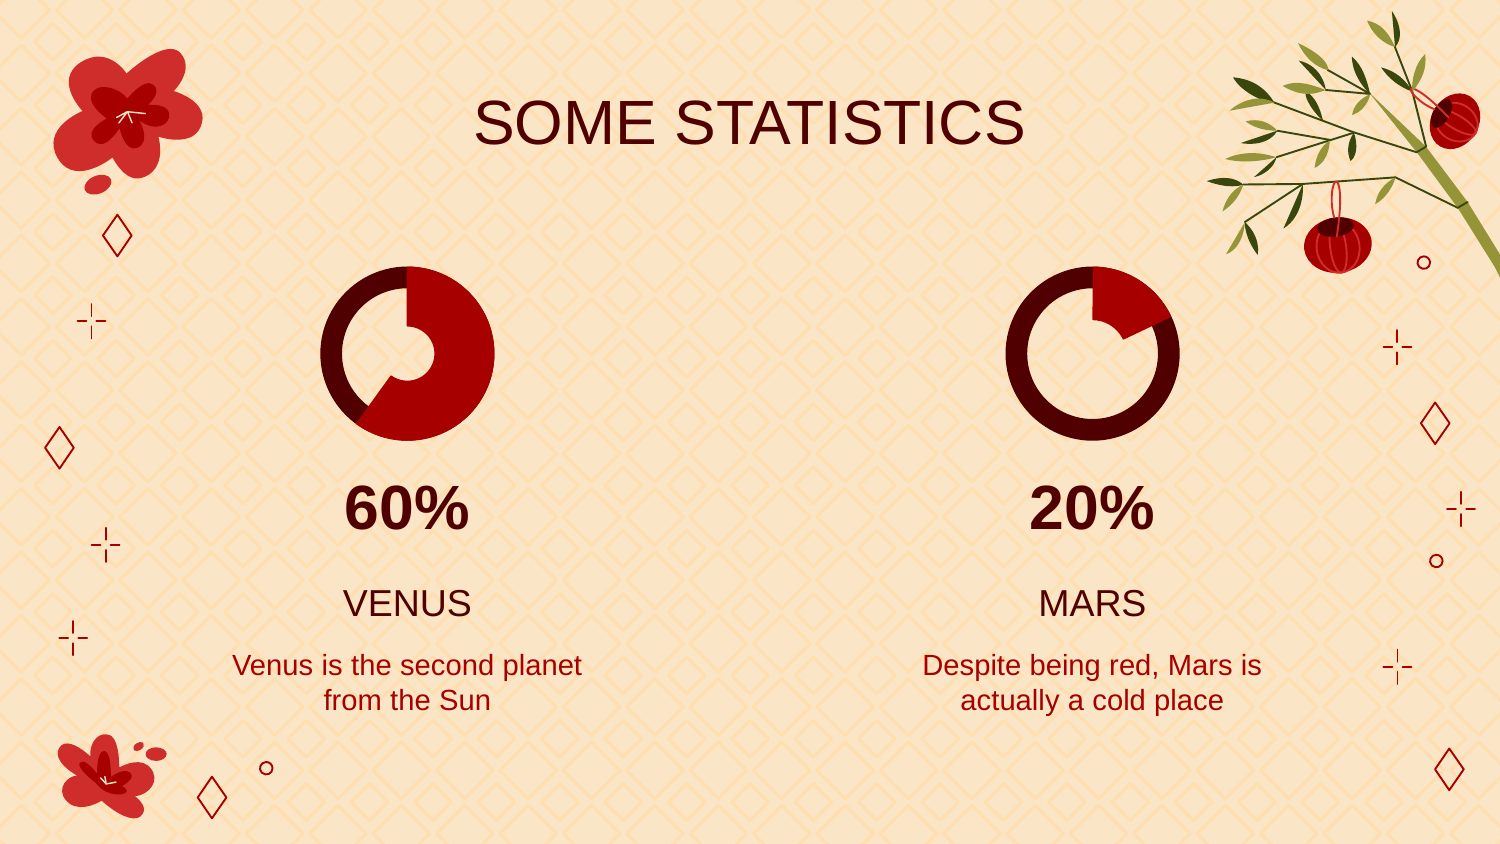

SOME STATISTICS

60%
# 20%
MARS
VENUS
Despite being red, Mars is actually a cold place
Venus is the second planet from the Sun